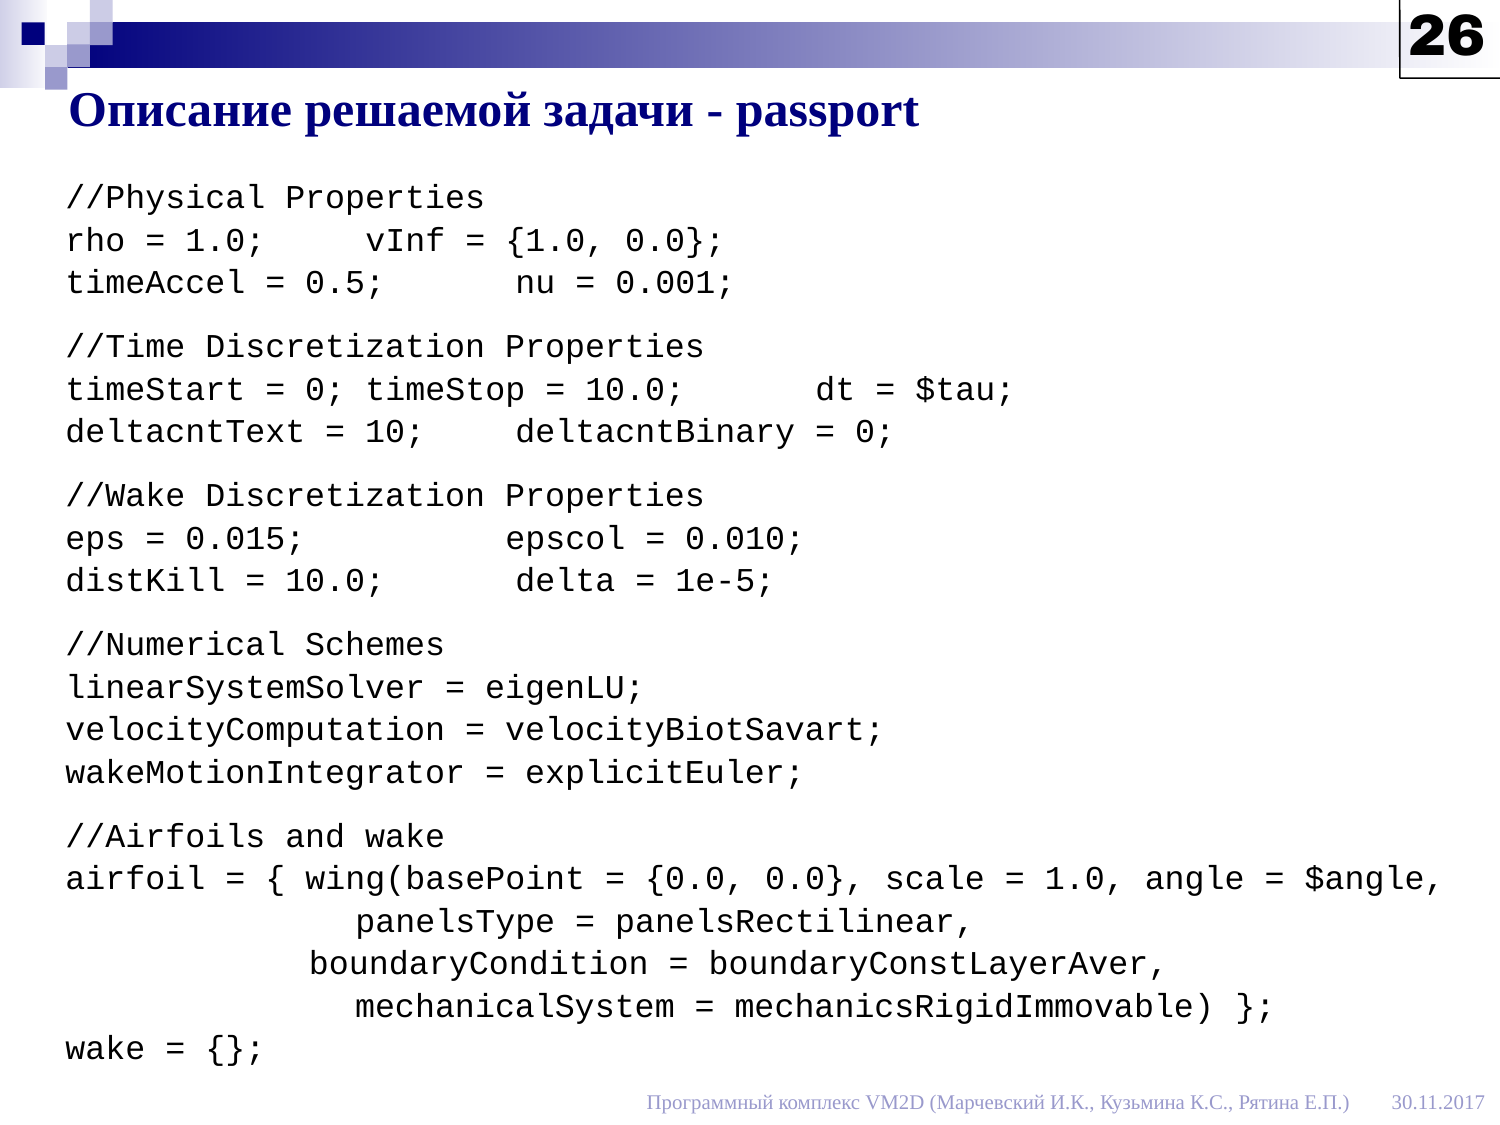

26
# Описание решаемой задачи - passport
	//Physical Properties
	rho = 1.0;    	vInf = {1.0, 0.0};
	timeAccel = 0.5;	nu = 0.001;

	//Time Discretization Properties
	timeStart = 0;	timeStop = 10.0;	dt = $tau;
	deltacntText = 10;	deltacntBinary = 0;

	//Wake Discretization Properties
	eps = 0.015; 	       epscol = 0.010;
	distKill = 10.0;  	delta = 1e-5;

	//Numerical Schemes
	linearSystemSolver = eigenLU;
	velocityComputation = velocityBiotSavart;
	wakeMotionIntegrator = explicitEuler;

	//Airfoils and wake
	airfoil = { wing(basePoint = {0.0, 0.0}, scale = 1.0, angle = $angle,
      	       panelsType = panelsRectilinear,
               boundaryCondition = boundaryConstLayerAver,
		       mechanicalSystem = mechanicsRigidImmovable) };
	wake = {};
Программный комплекс VM2D (Марчевский И.К., Кузьмина К.С., Рятина Е.П.)        30.11.2017